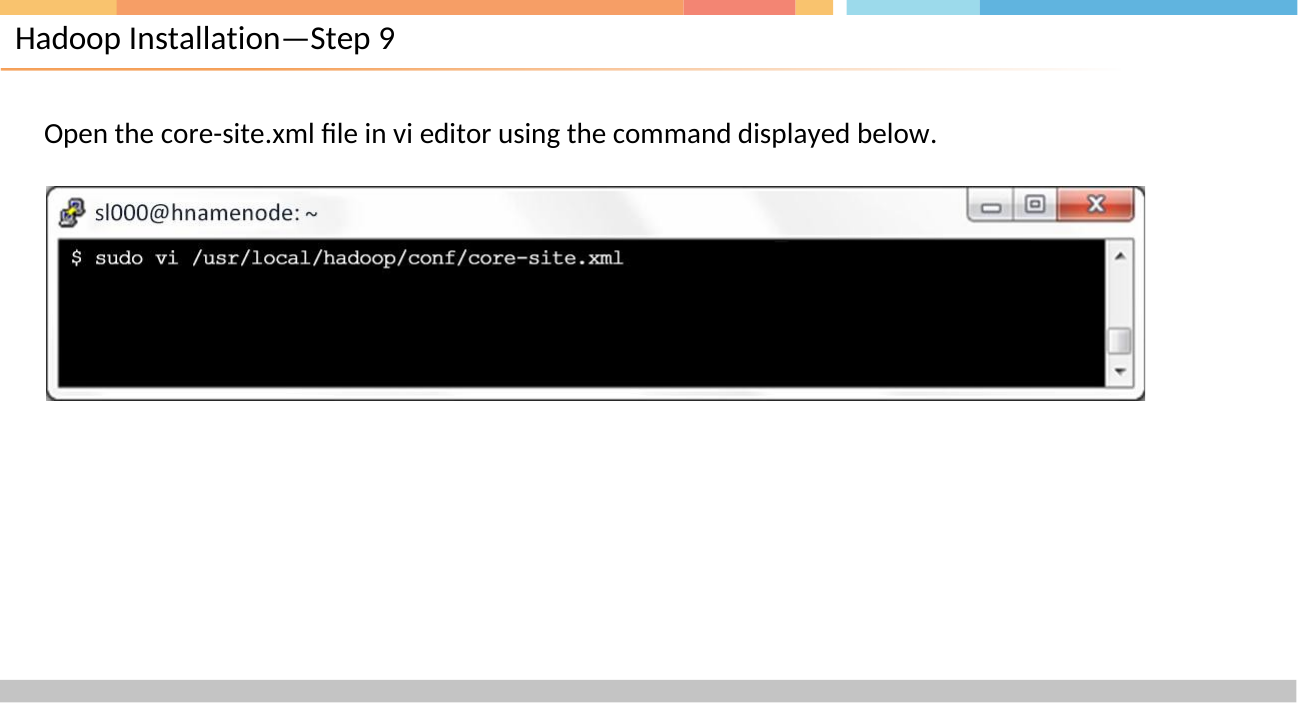

# Hadoop Installation—Step 9

Open the core-site.xml file in vi editor using the command displayed below.